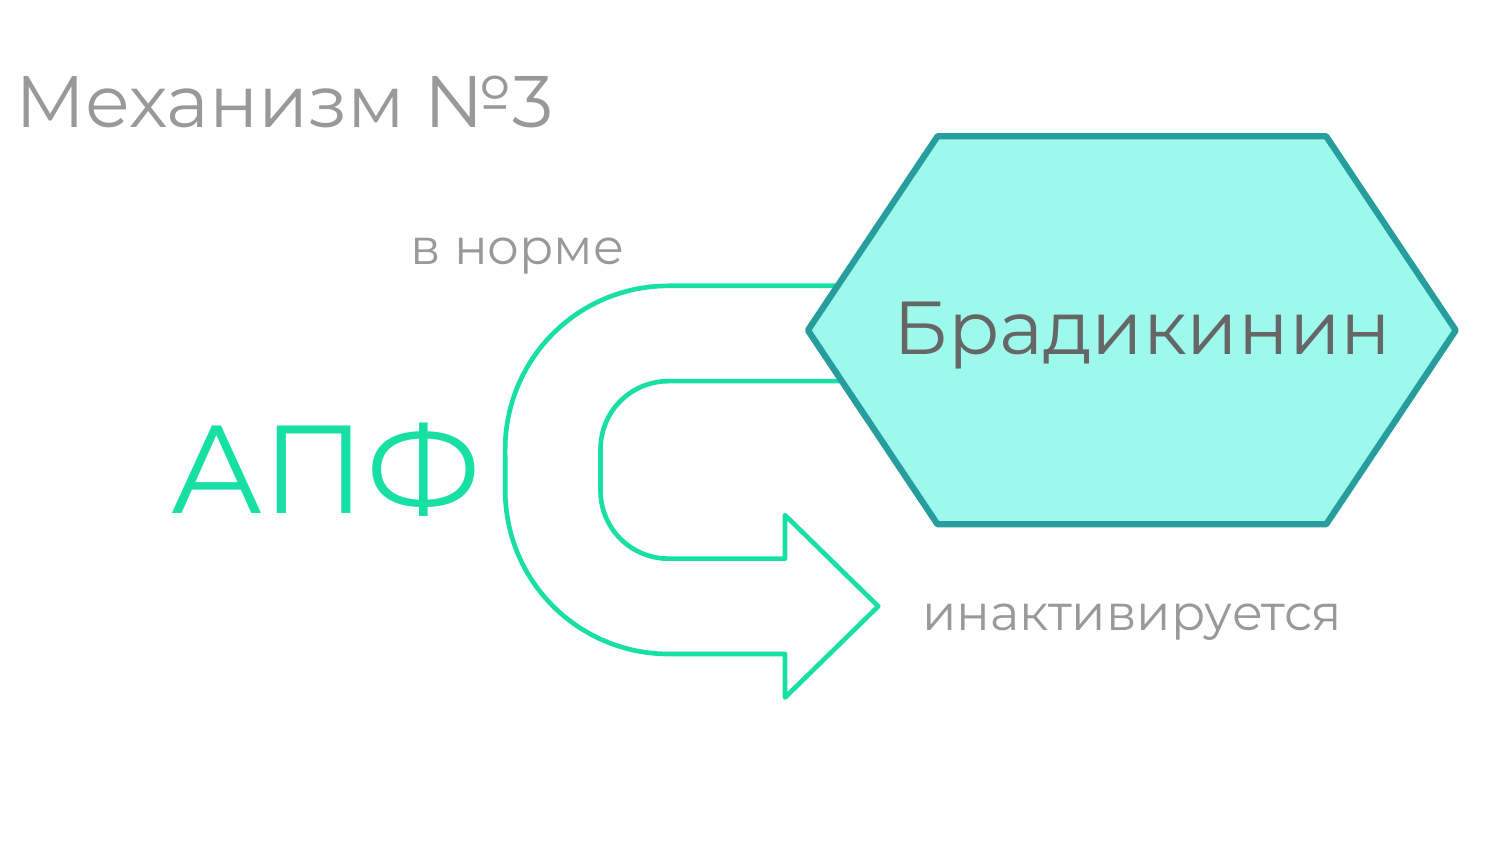

# Механизм №3
липидные медиаторы

в норме
Брадикинин

АПФ
инактивируется